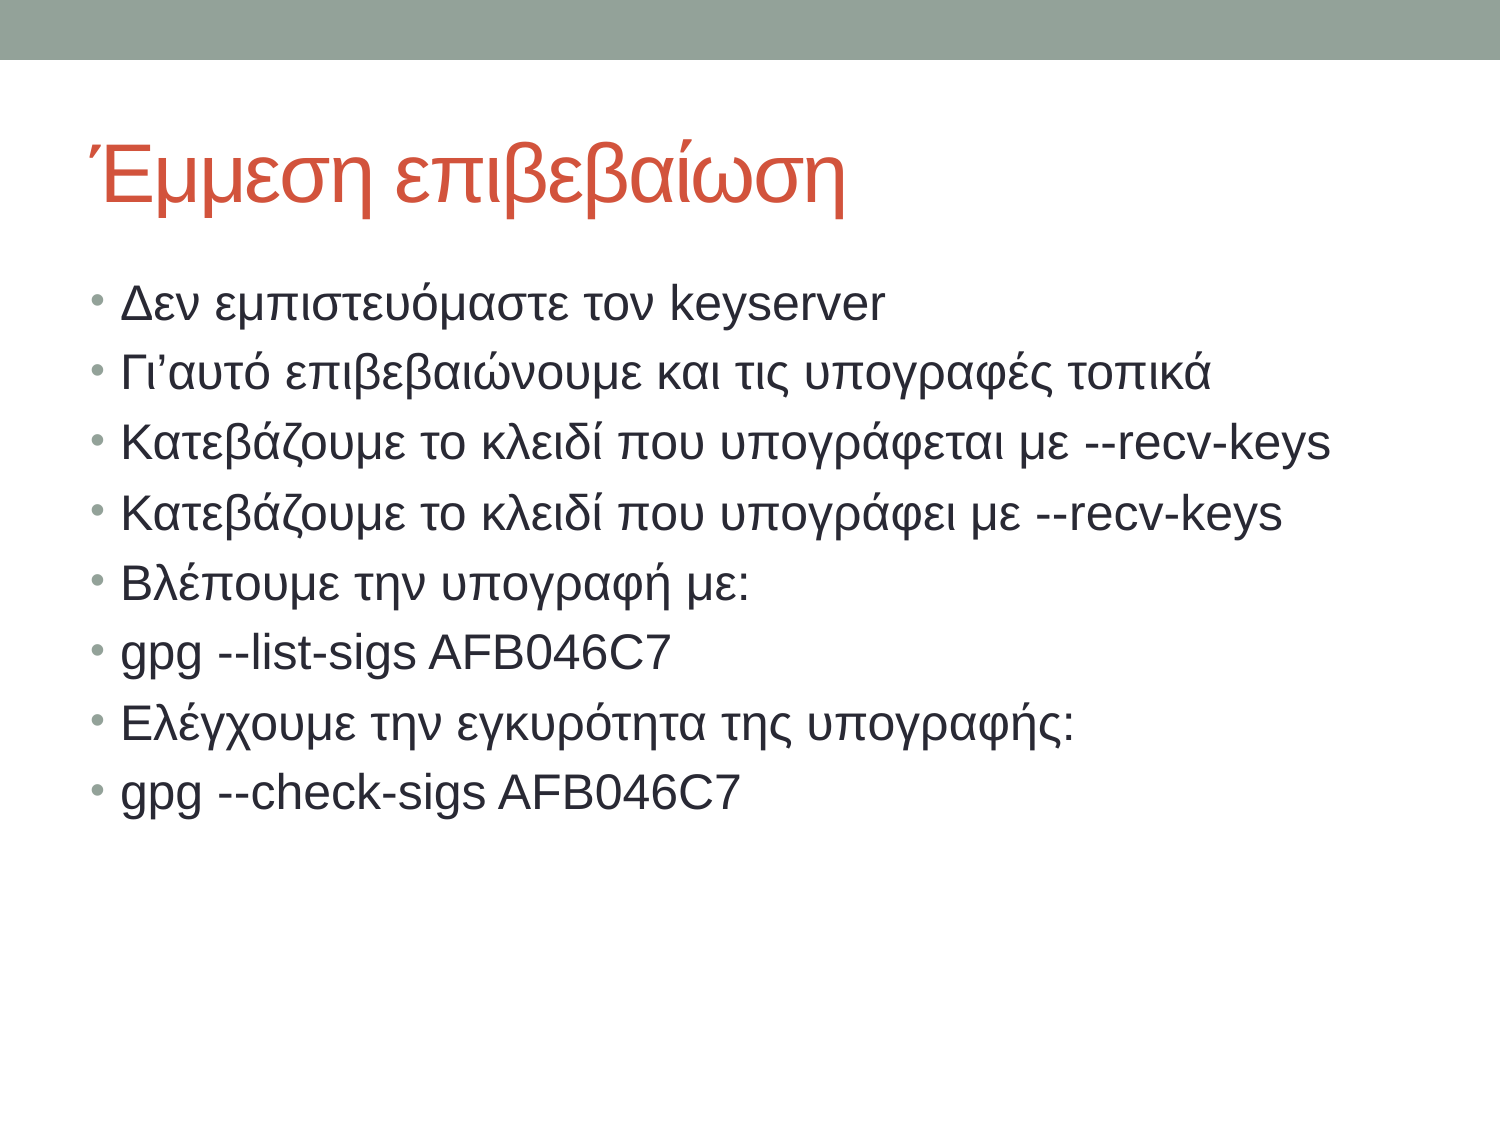

# Έμμεση επιβεβαίωση
Δεν εμπιστευόμαστε τον keyserver
Γι’αυτό επιβεβαιώνουμε και τις υπογραφές τοπικά
Κατεβάζουμε το κλειδί που υπογράφεται με --recv-keys
Κατεβάζουμε το κλειδί που υπογράφει με --recv-keys
Βλέπουμε την υπογραφή με:
gpg --list-sigs AFB046C7
Ελέγχουμε την εγκυρότητα της υπογραφής:
gpg --check-sigs AFB046C7